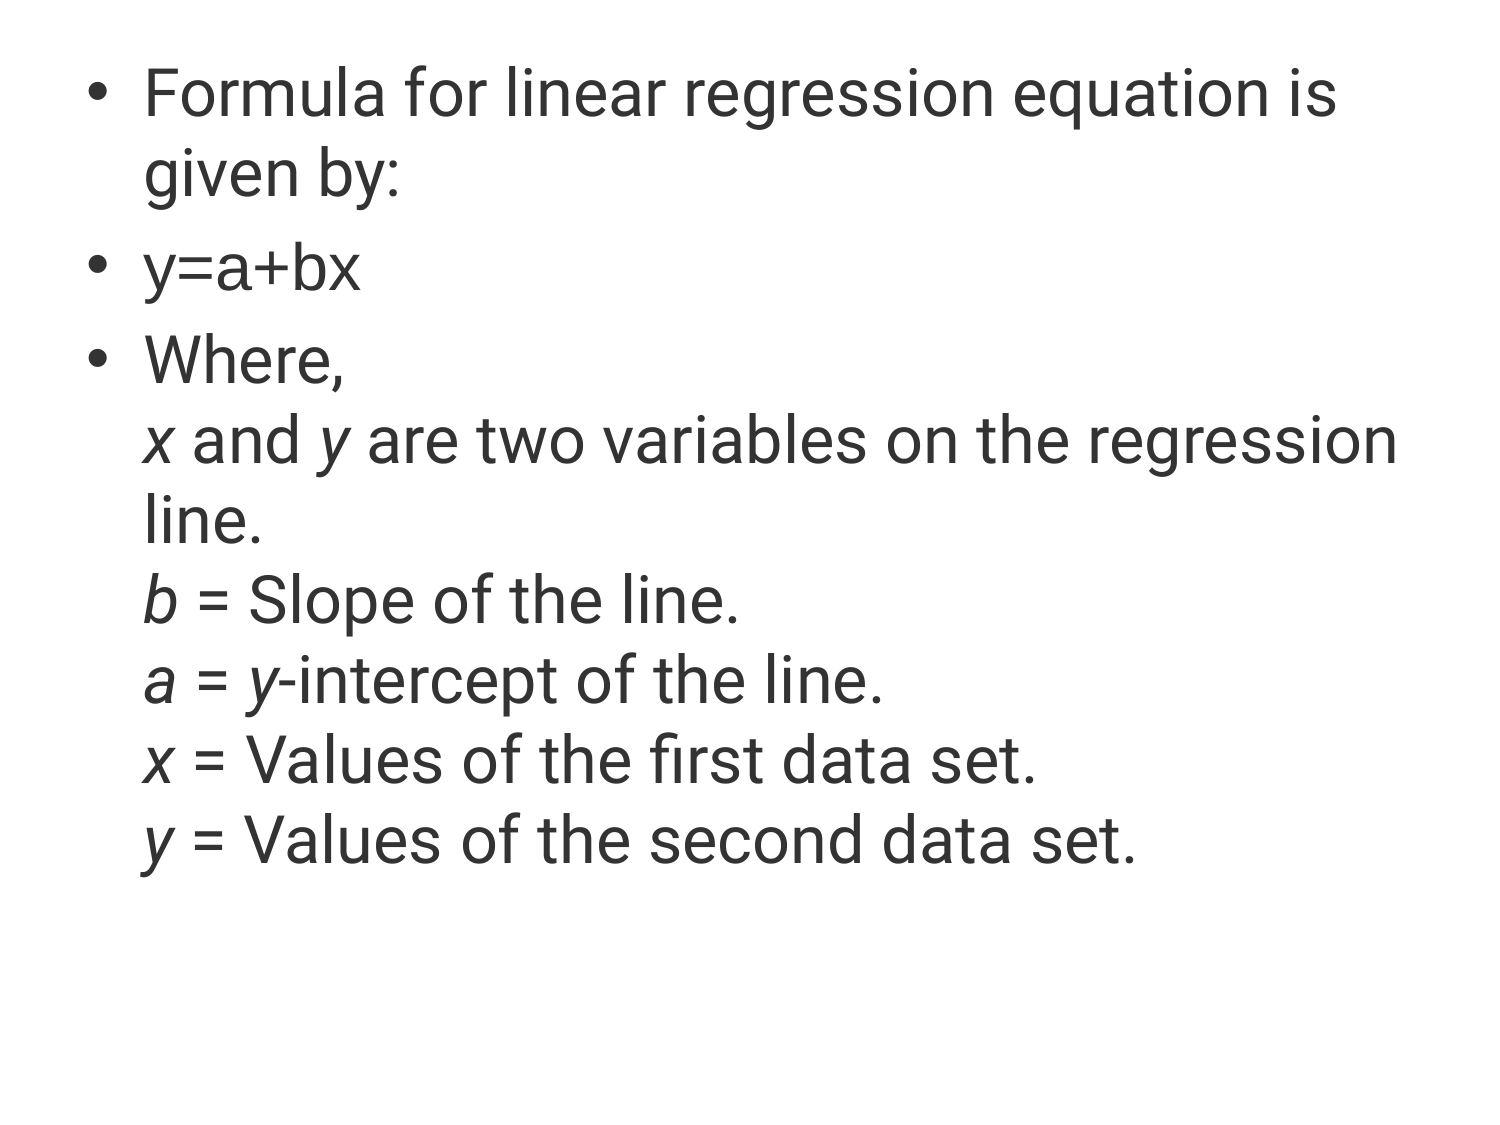

Formula for linear regression equation is given by:
y=a+bx
Where,
x and y are two variables on the regression line.
b = Slope of the line.
a = y-intercept of the line.
x = Values of the first data set.
y = Values of the second data set.